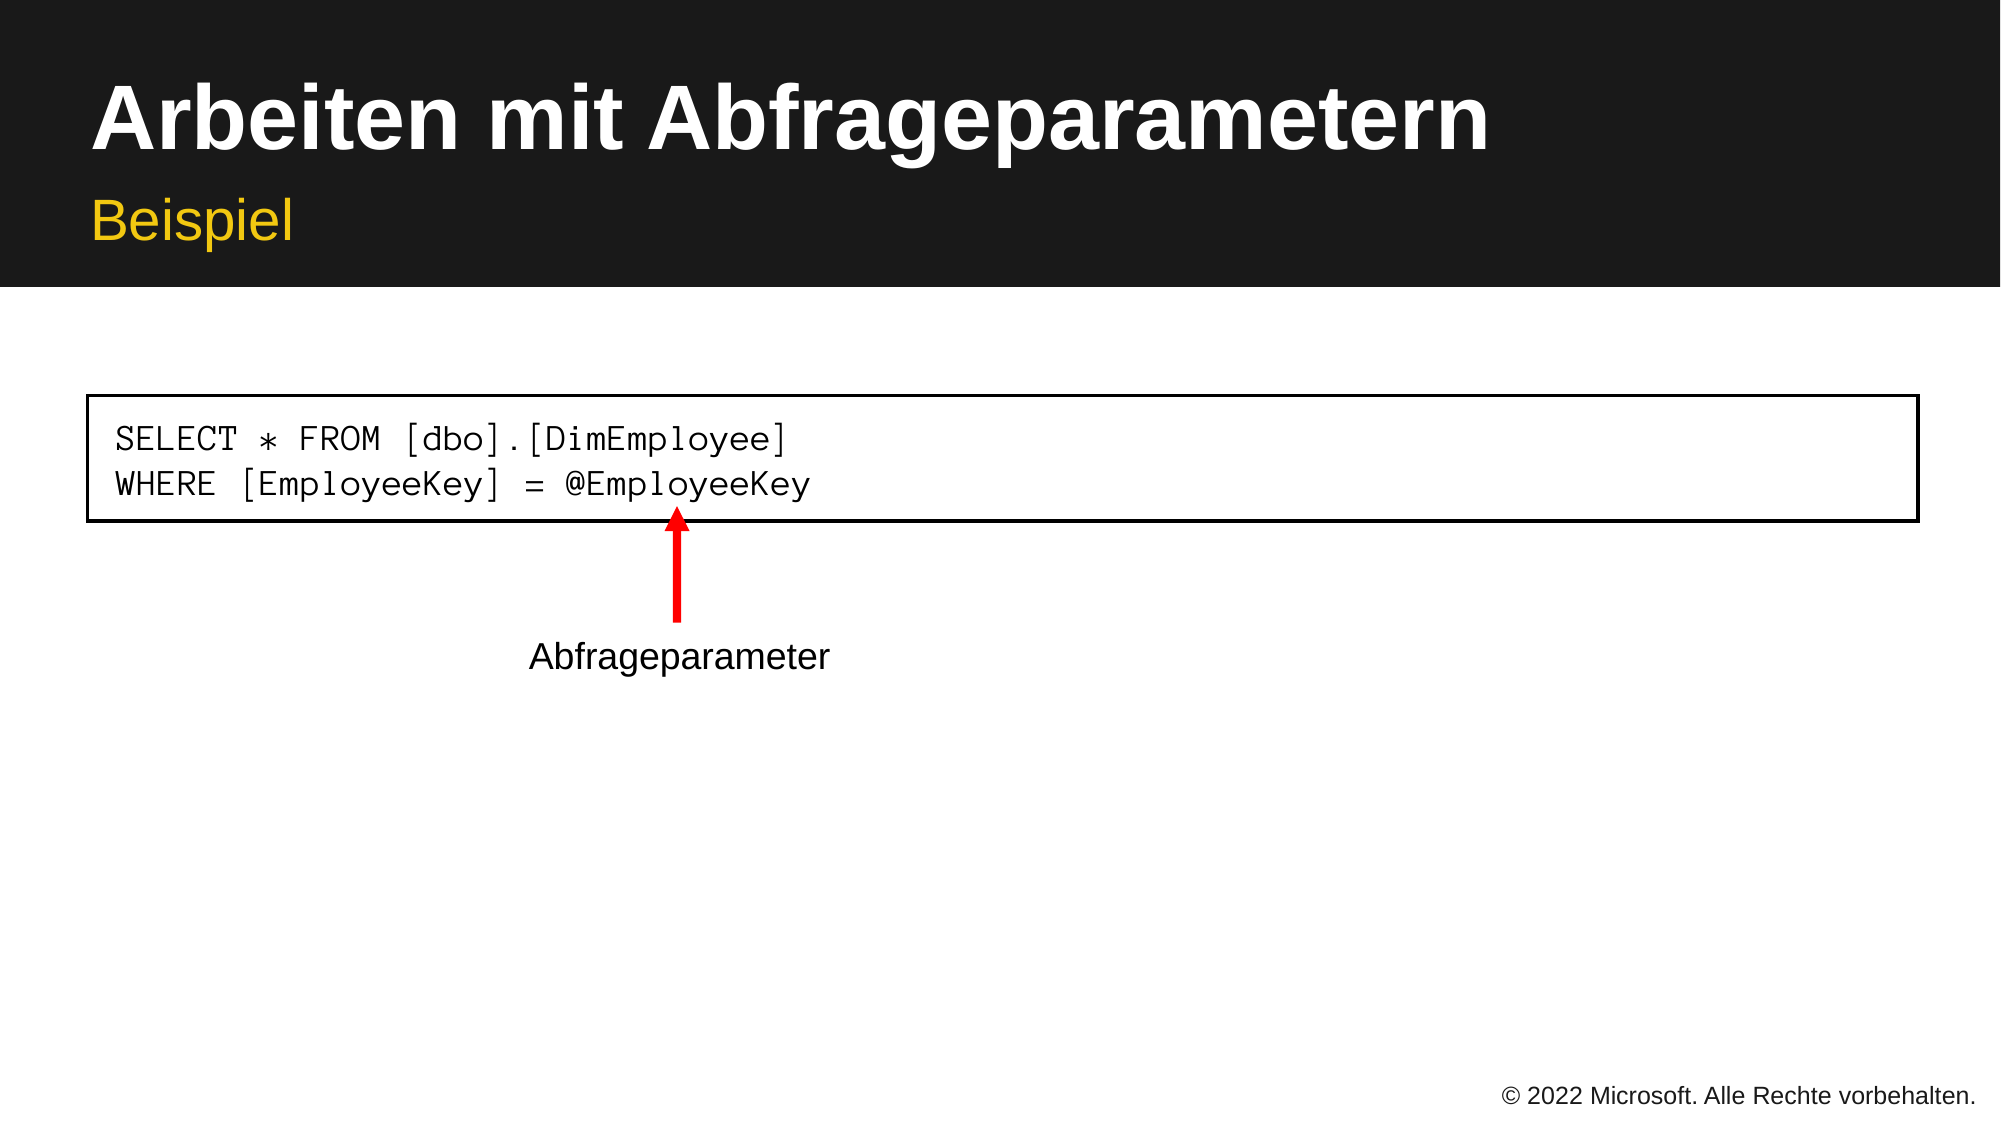

# Arbeiten mit Abfrageparametern
Beispiel
SELECT * FROM [dbo].[DimEmployee]
WHERE [EmployeeKey] = @EmployeeKey

Abfrageparameter
© 2022 Microsoft. Alle Rechte vorbehalten.